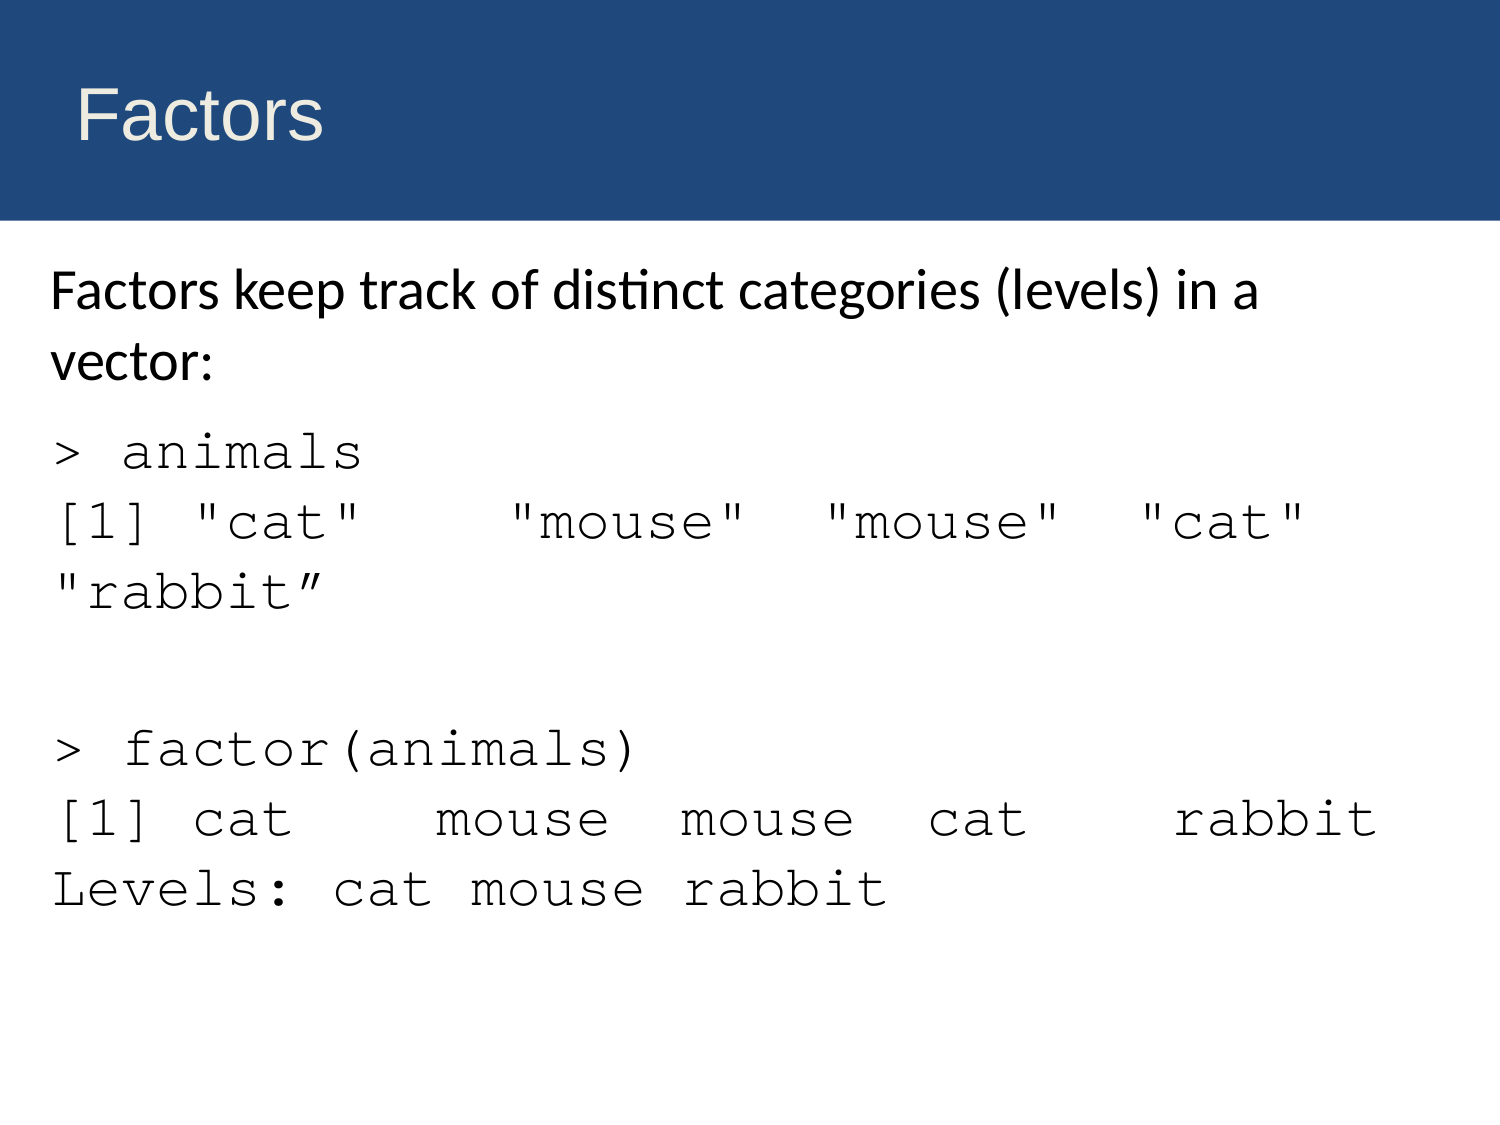

# Factors
Factors keep track of distinct categories (levels) in a vector:
> animals
[1] "cat"    "mouse"  "mouse"  "cat"    "rabbit”
> factor(animals)
[1] cat    mouse  mouse  cat    rabbit
Levels: cat mouse rabbit